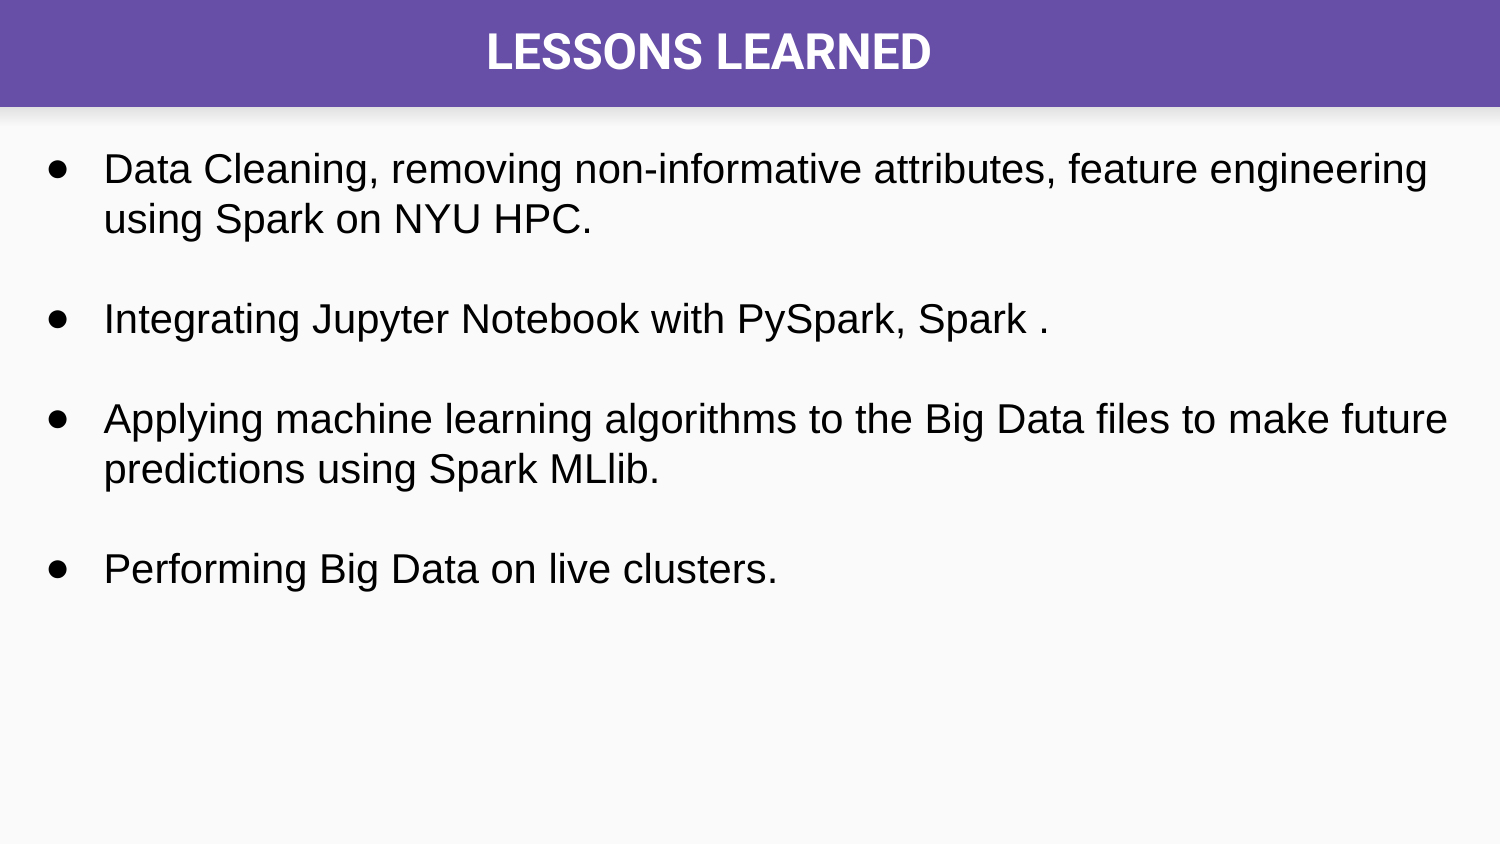

# LESSONS LEARNED
Data Cleaning, removing non-informative attributes, feature engineering using Spark on NYU HPC.

Integrating Jupyter Notebook with PySpark, Spark .

Applying machine learning algorithms to the Big Data files to make future predictions using Spark MLlib.

Performing Big Data on live clusters.